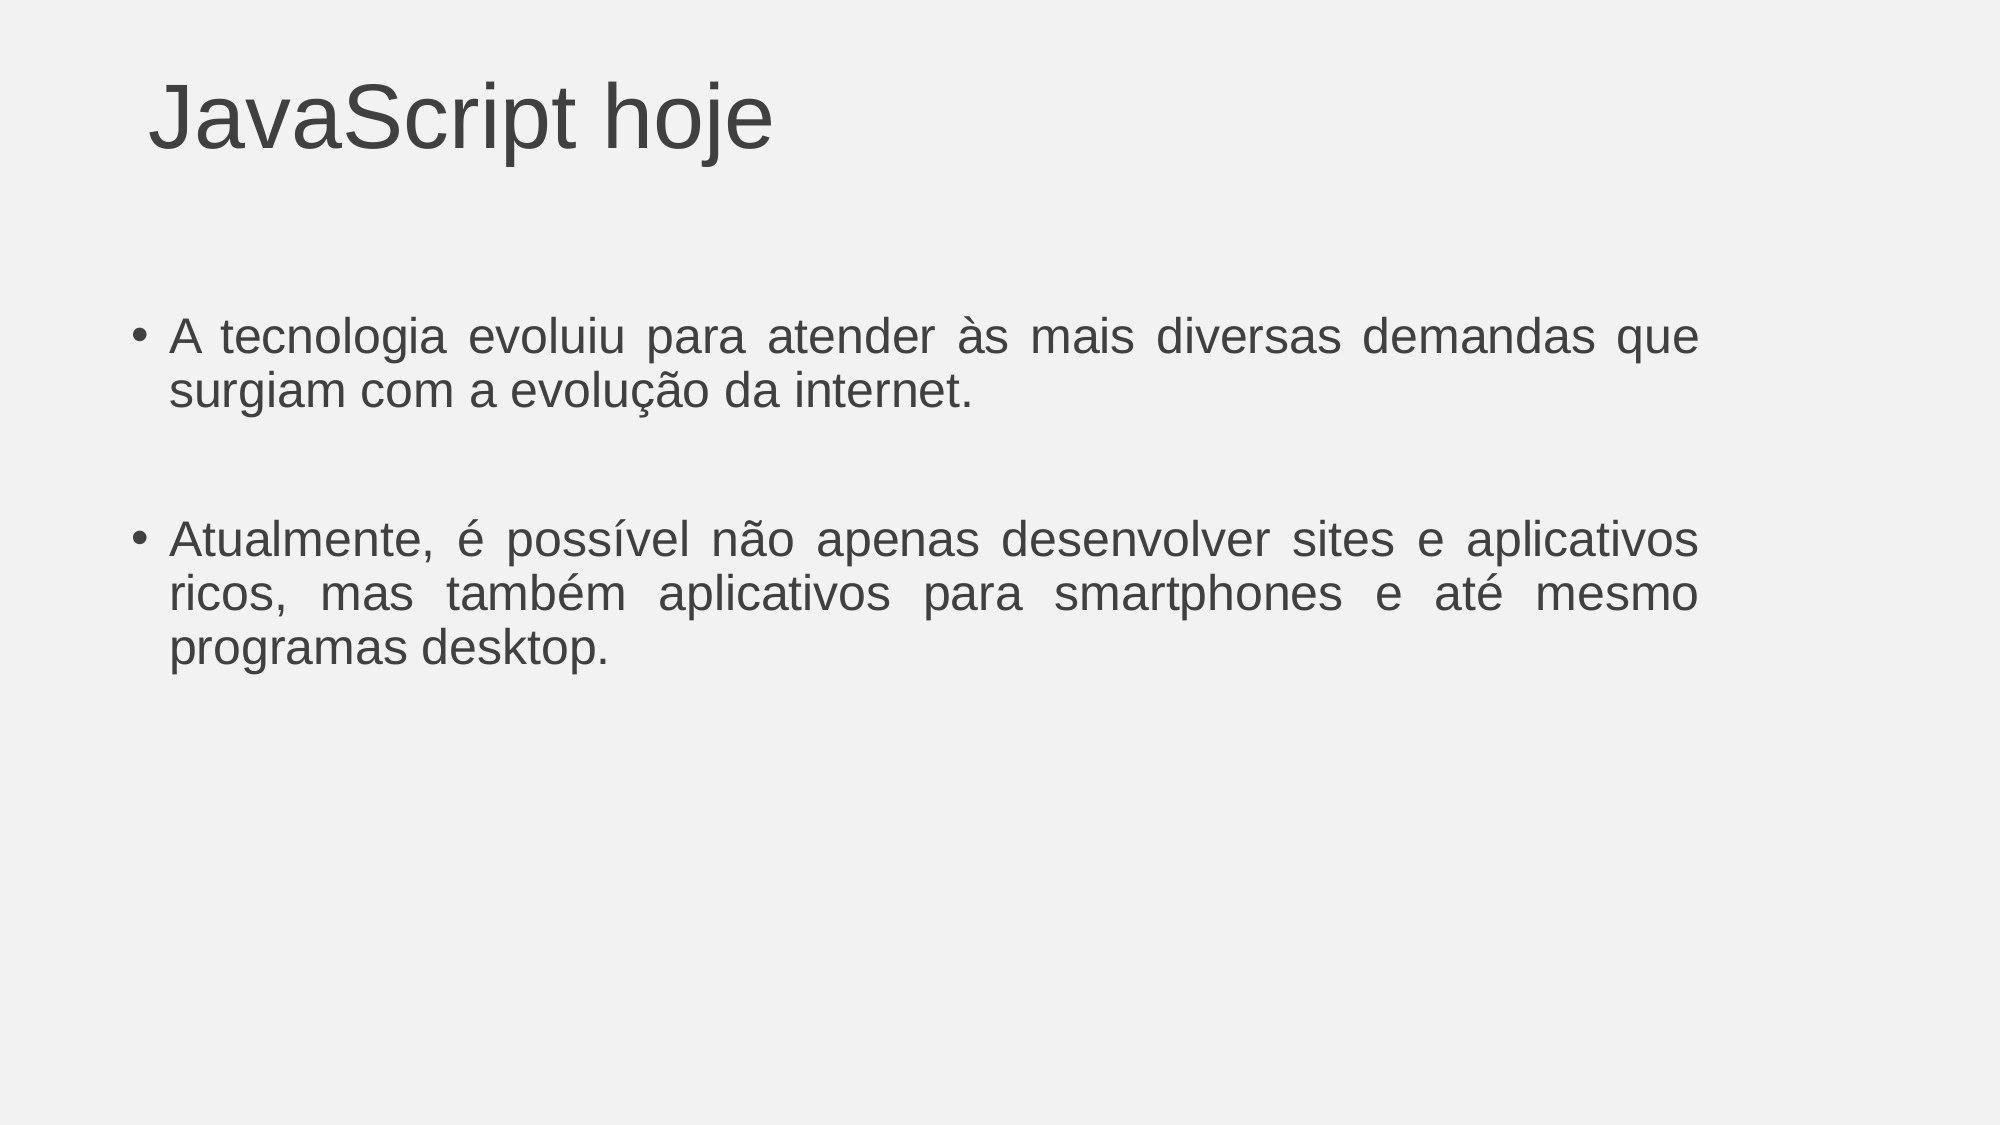

# JavaScript hoje
A tecnologia evoluiu para atender às mais diversas demandas que surgiam com a evolução da internet.

Atualmente, é possível não apenas desenvolver sites e aplicativos ricos, mas também aplicativos para smartphones e até mesmo programas desktop.